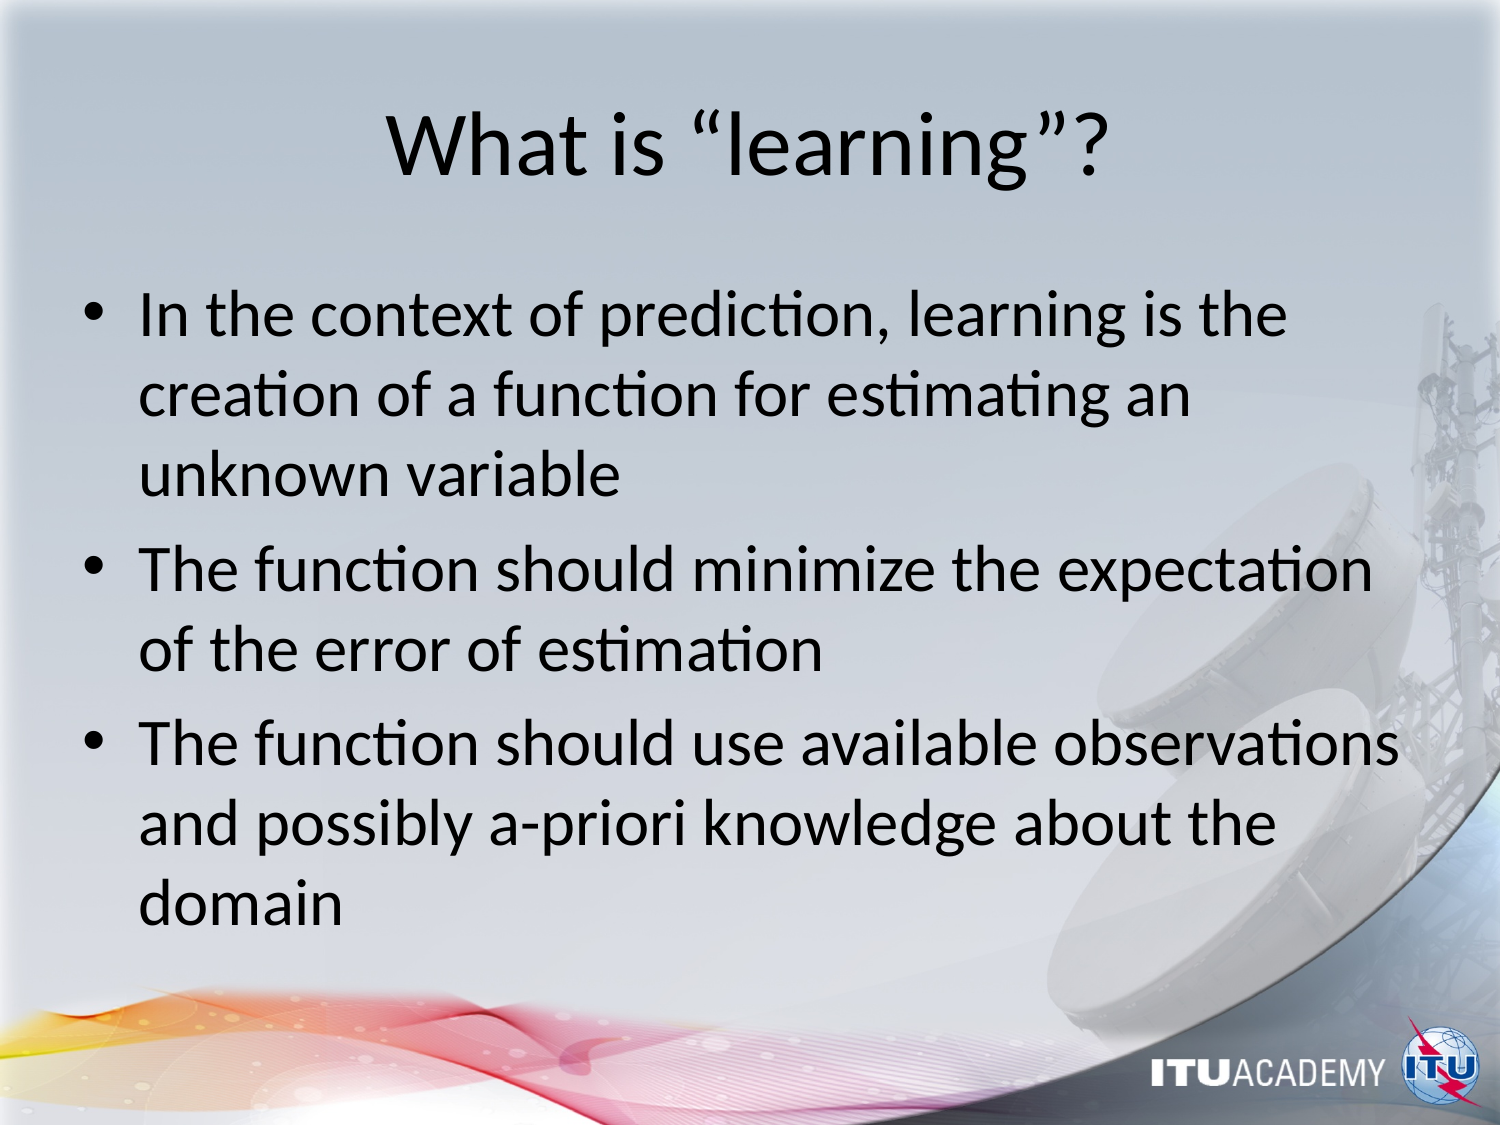

# What is “learning”?
In the context of prediction, learning is the creation of a function for estimating an unknown variable
The function should minimize the expectation of the error of estimation
The function should use available observations and possibly a-priori knowledge about the domain